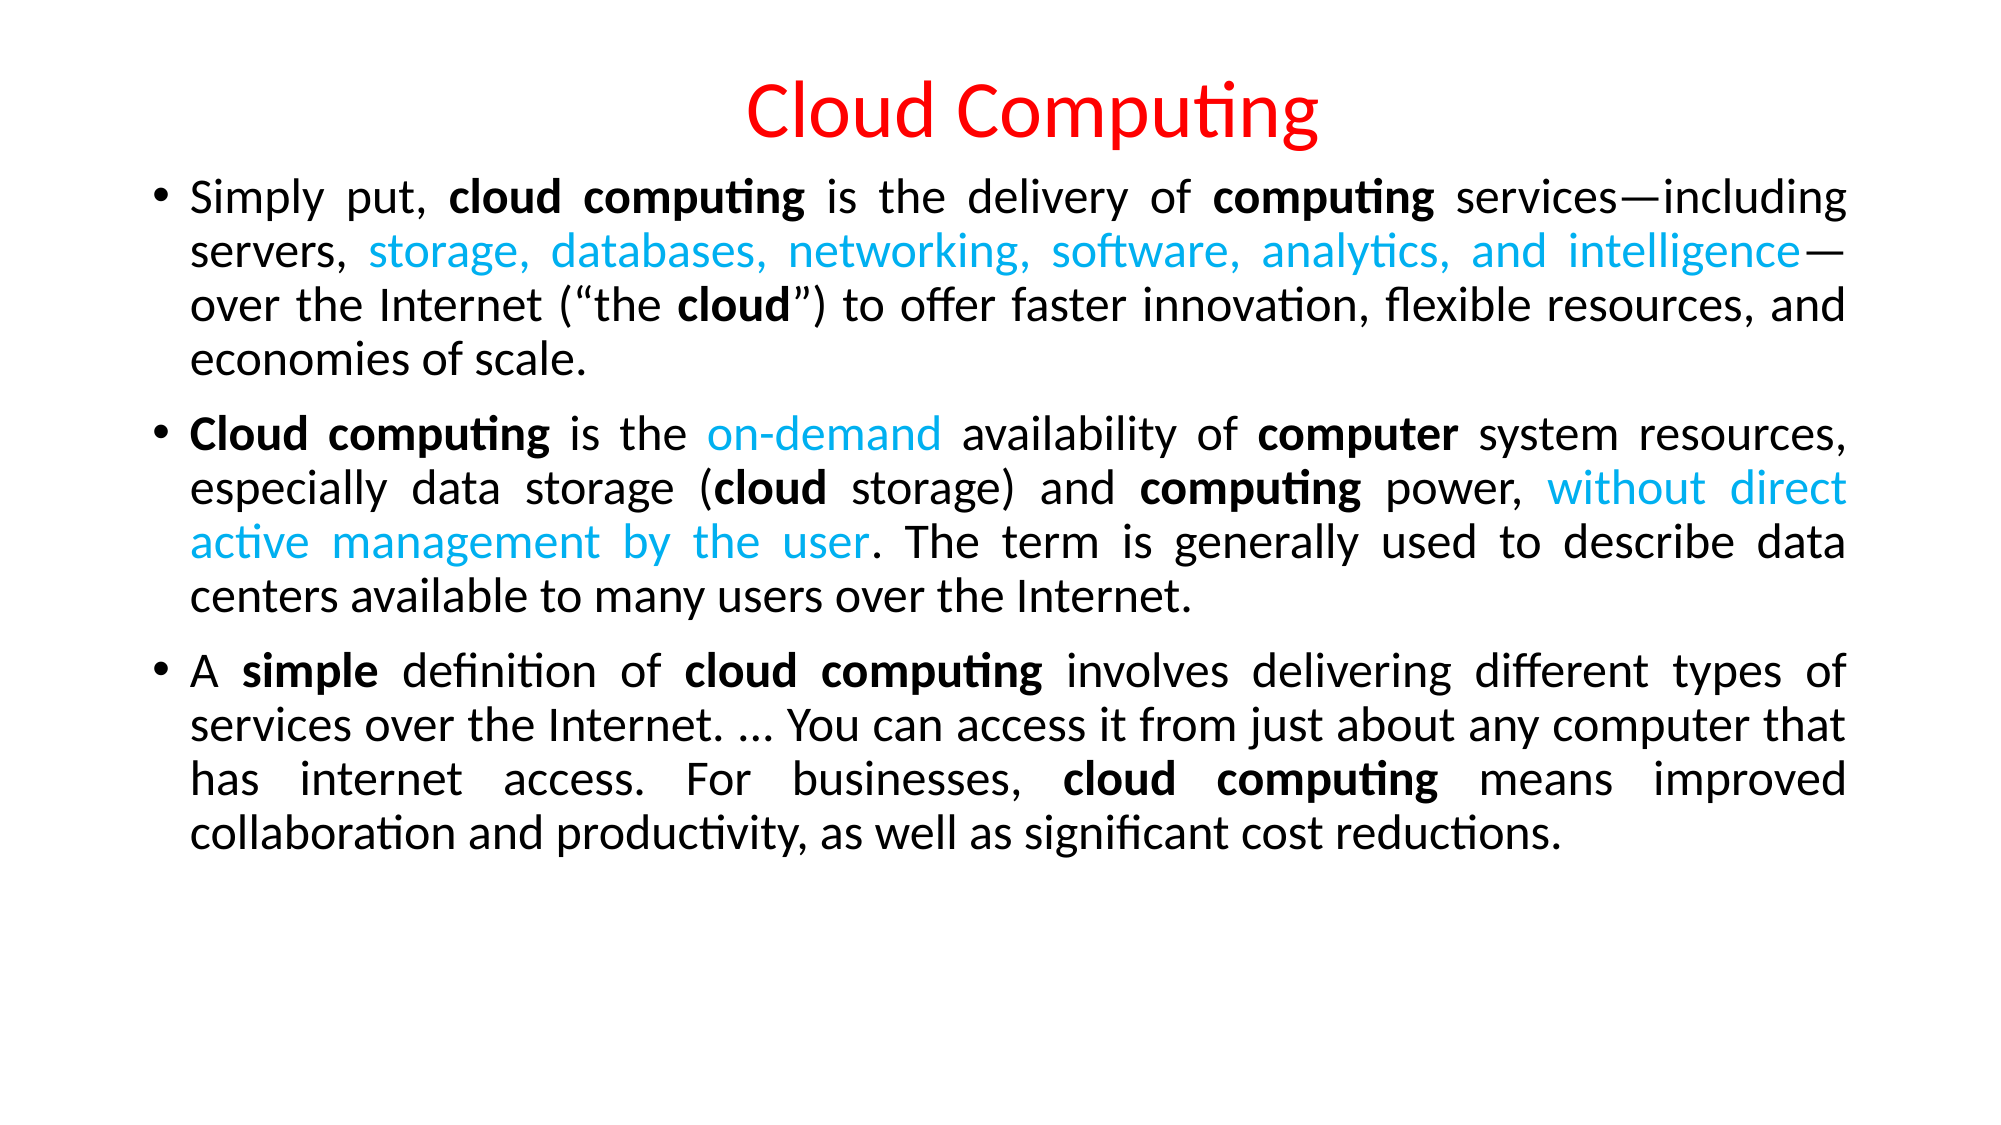

# Cloud Computing
Simply put, cloud computing is the delivery of computing services—including servers, storage, databases, networking, software, analytics, and intelligence—over the Internet (“the cloud”) to offer faster innovation, flexible resources, and economies of scale.
Cloud computing is the on-demand availability of computer system resources, especially data storage (cloud storage) and computing power, without direct active management by the user. The term is generally used to describe data centers available to many users over the Internet.
A simple definition of cloud computing involves delivering different types of services over the Internet. ... You can access it from just about any computer that has internet access. For businesses, cloud computing means improved collaboration and productivity, as well as significant cost reductions.